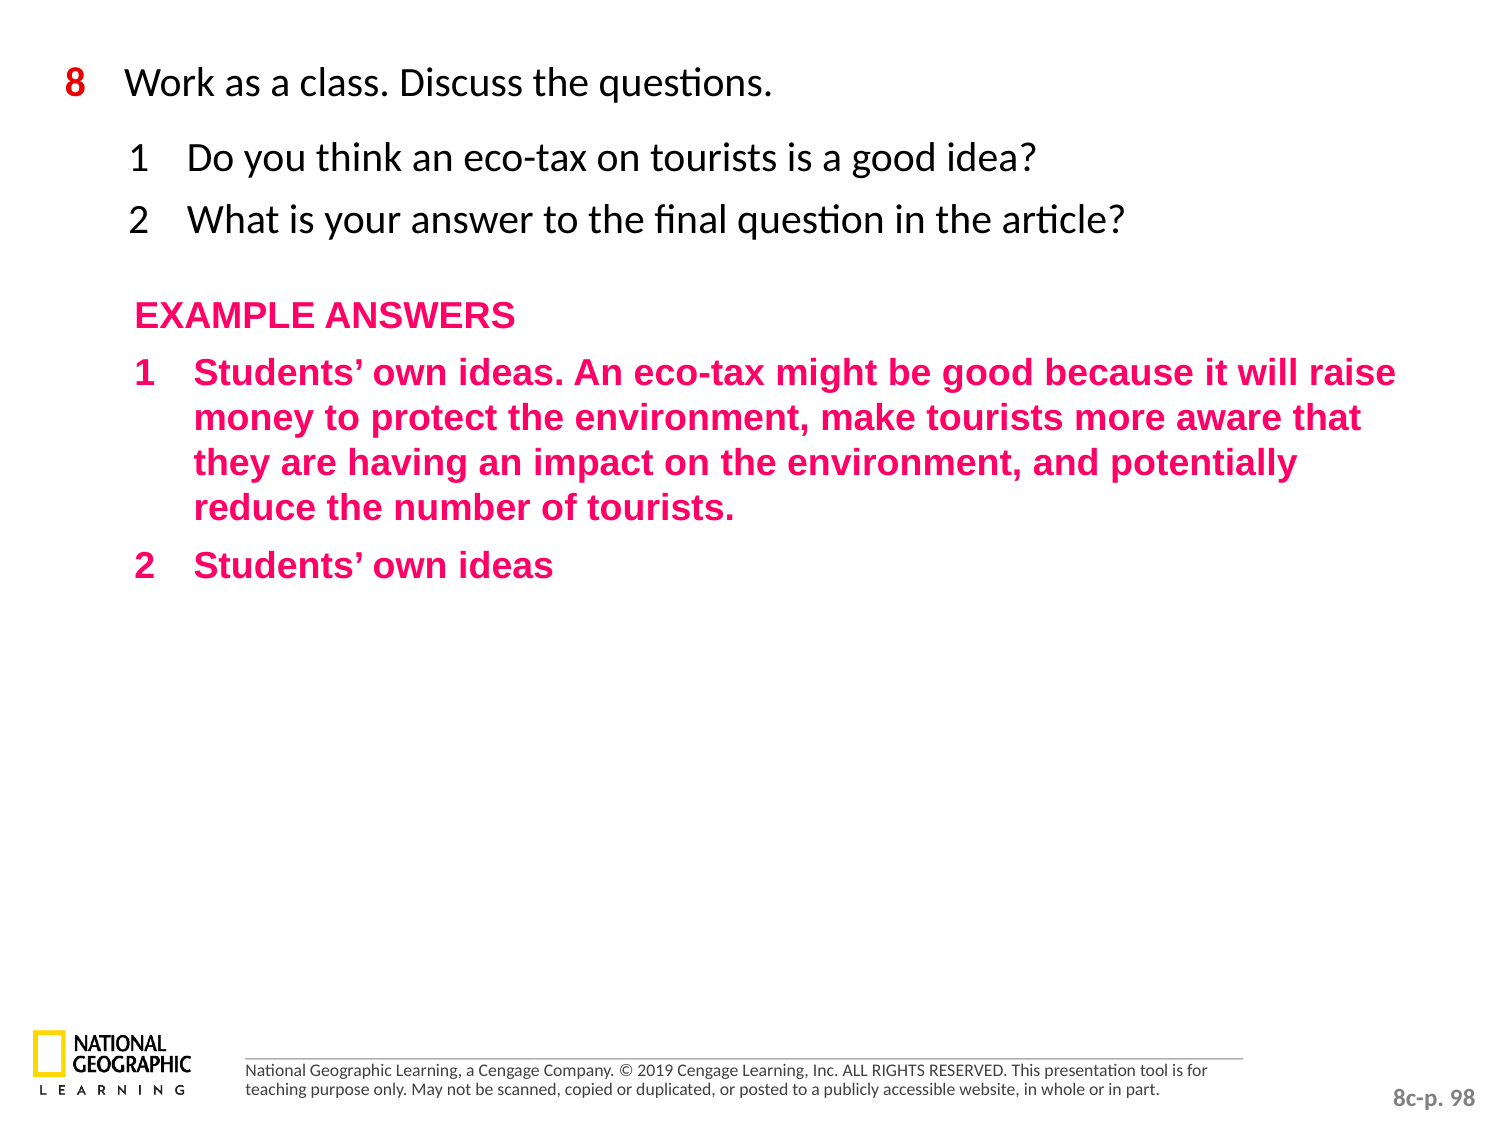

8 	Work as a class. Discuss the questions.
1 	Do you think an eco-tax on tourists is a good idea?
2 	What is your answer to the final question in the article?
EXAMPLE ANSWERS
1 	Students’ own ideas. An eco-tax might be good because it will raise money to protect the environment, make tourists more aware that they are having an impact on the environment, and potentially reduce the number of tourists.
2 	Students’ own ideas
8c-p. 98